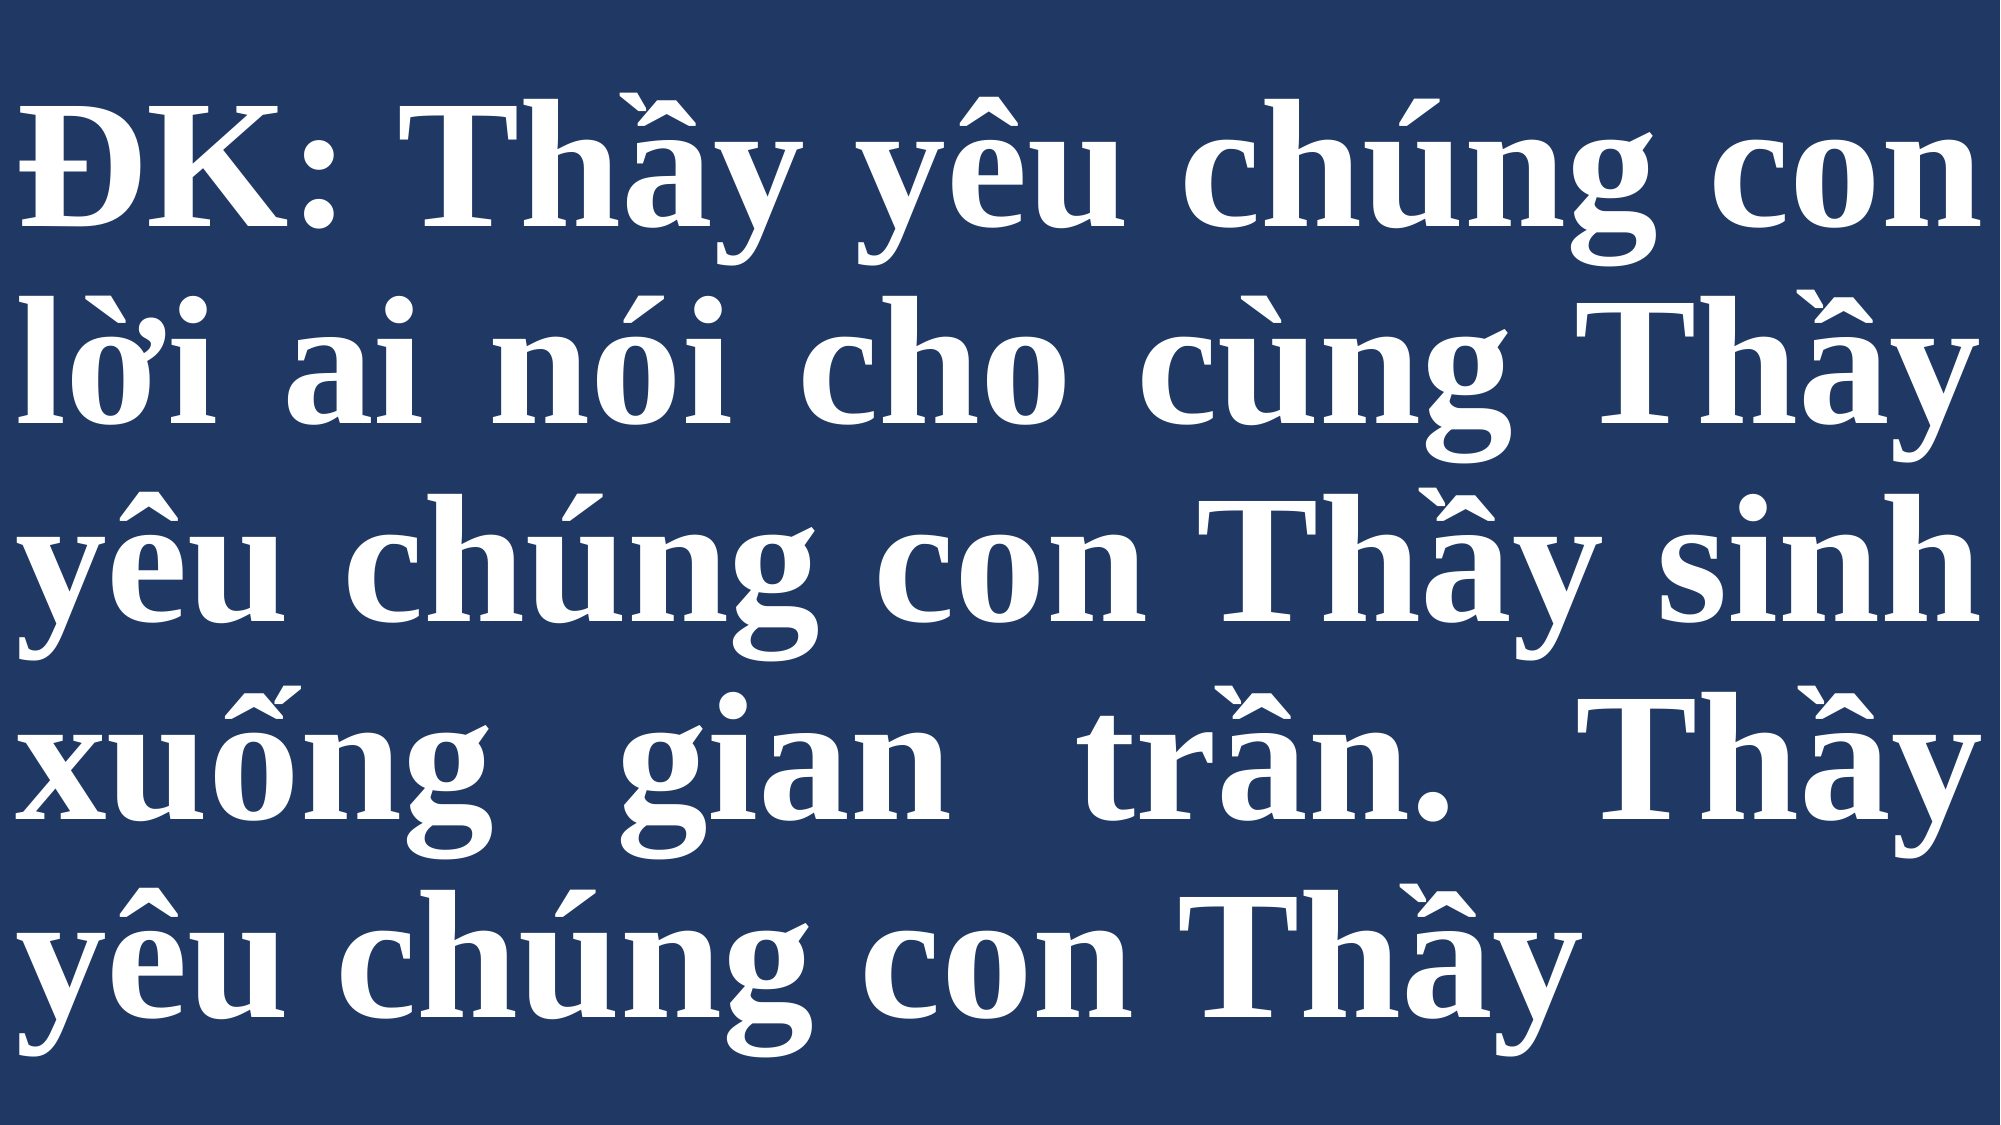

# ĐK: Thầy yêu chúng con lời ai nói cho cùng Thầy yêu chúng con Thầy sinh xuống gian trần. Thầy yêu chúng con Thầy